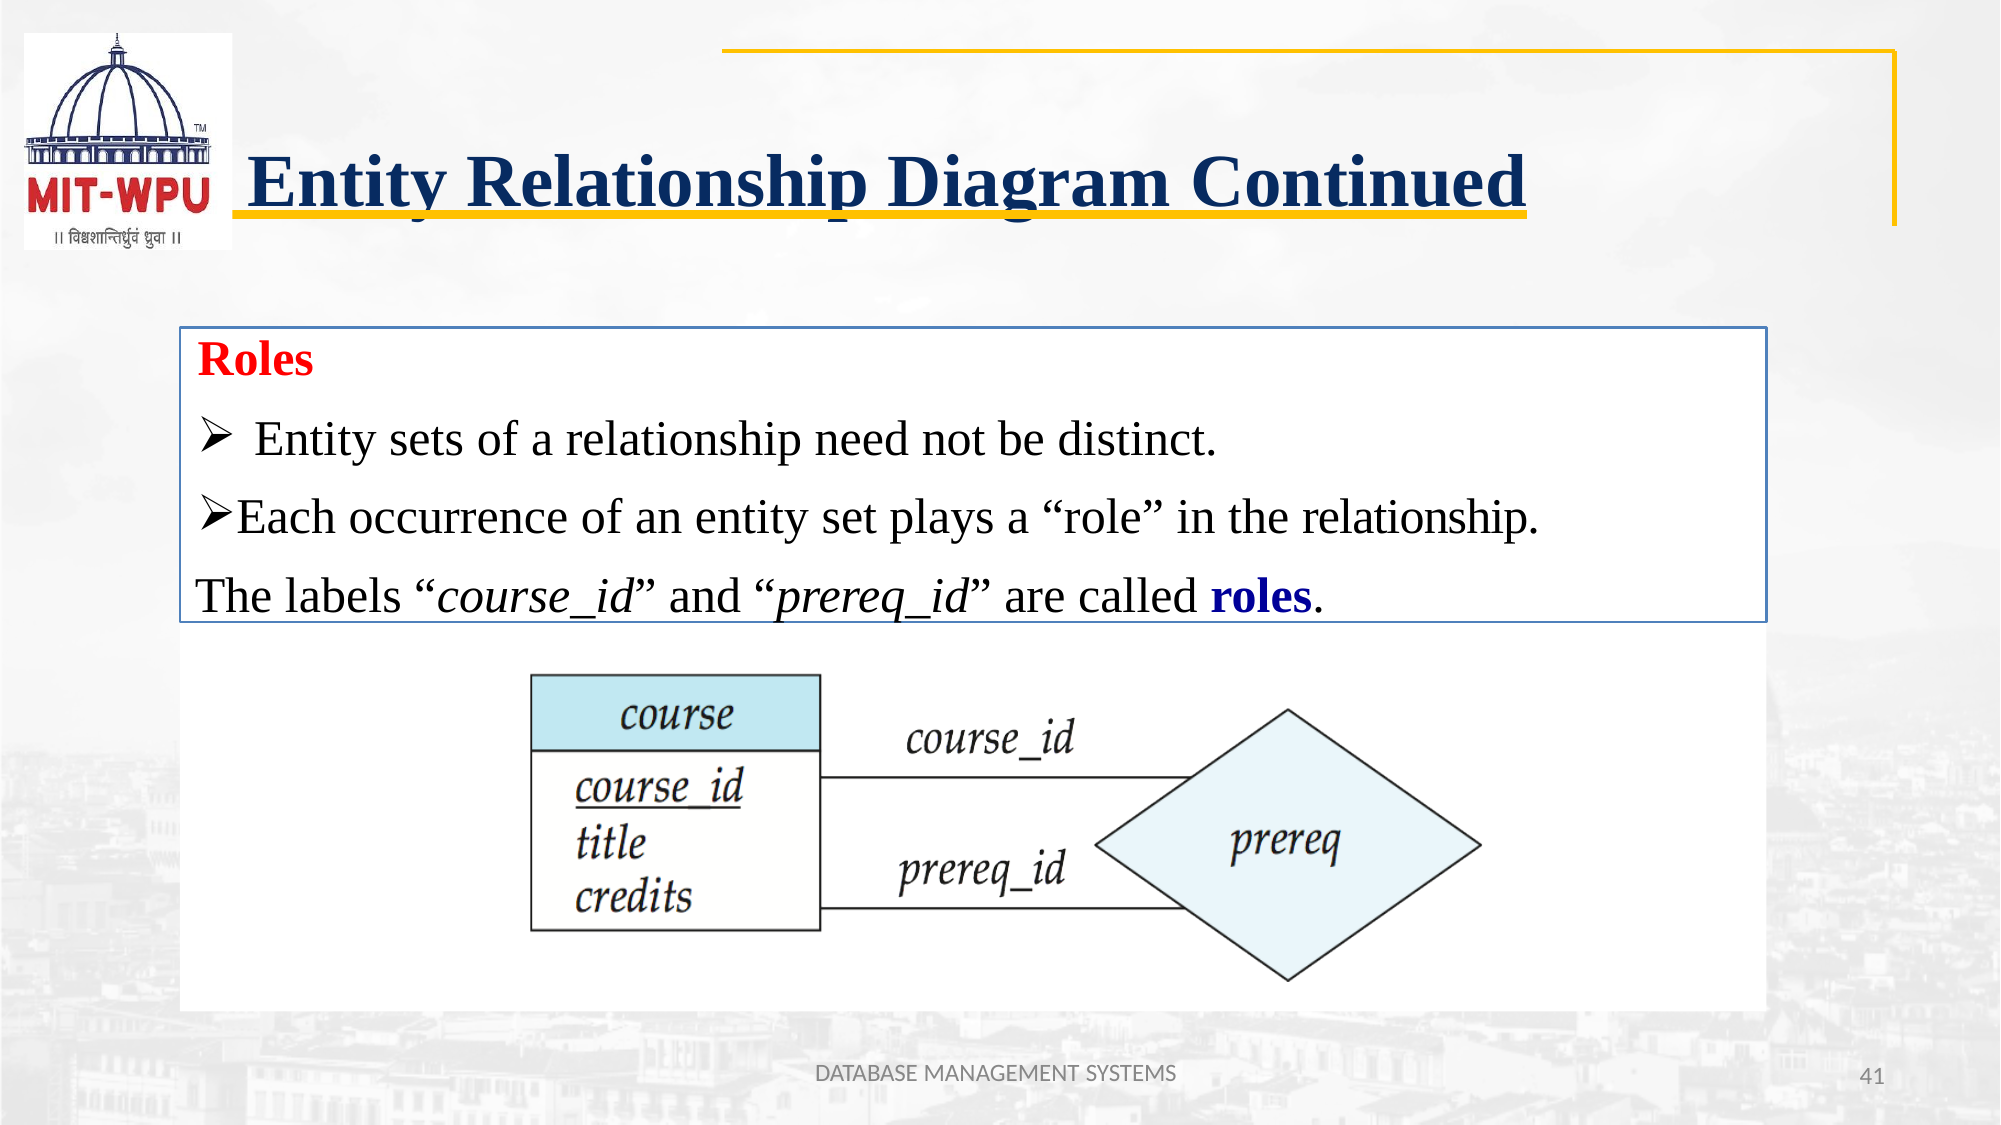

# Entity Relationship Diagram Continued

Roles
Entity sets of a relationship need not be distinct.
Each occurrence of an entity set plays a “role” in the relationship.  The labels “course_id” and “prereq_id” are called roles.

DATABASE MANAGEMENT SYSTEMS
41